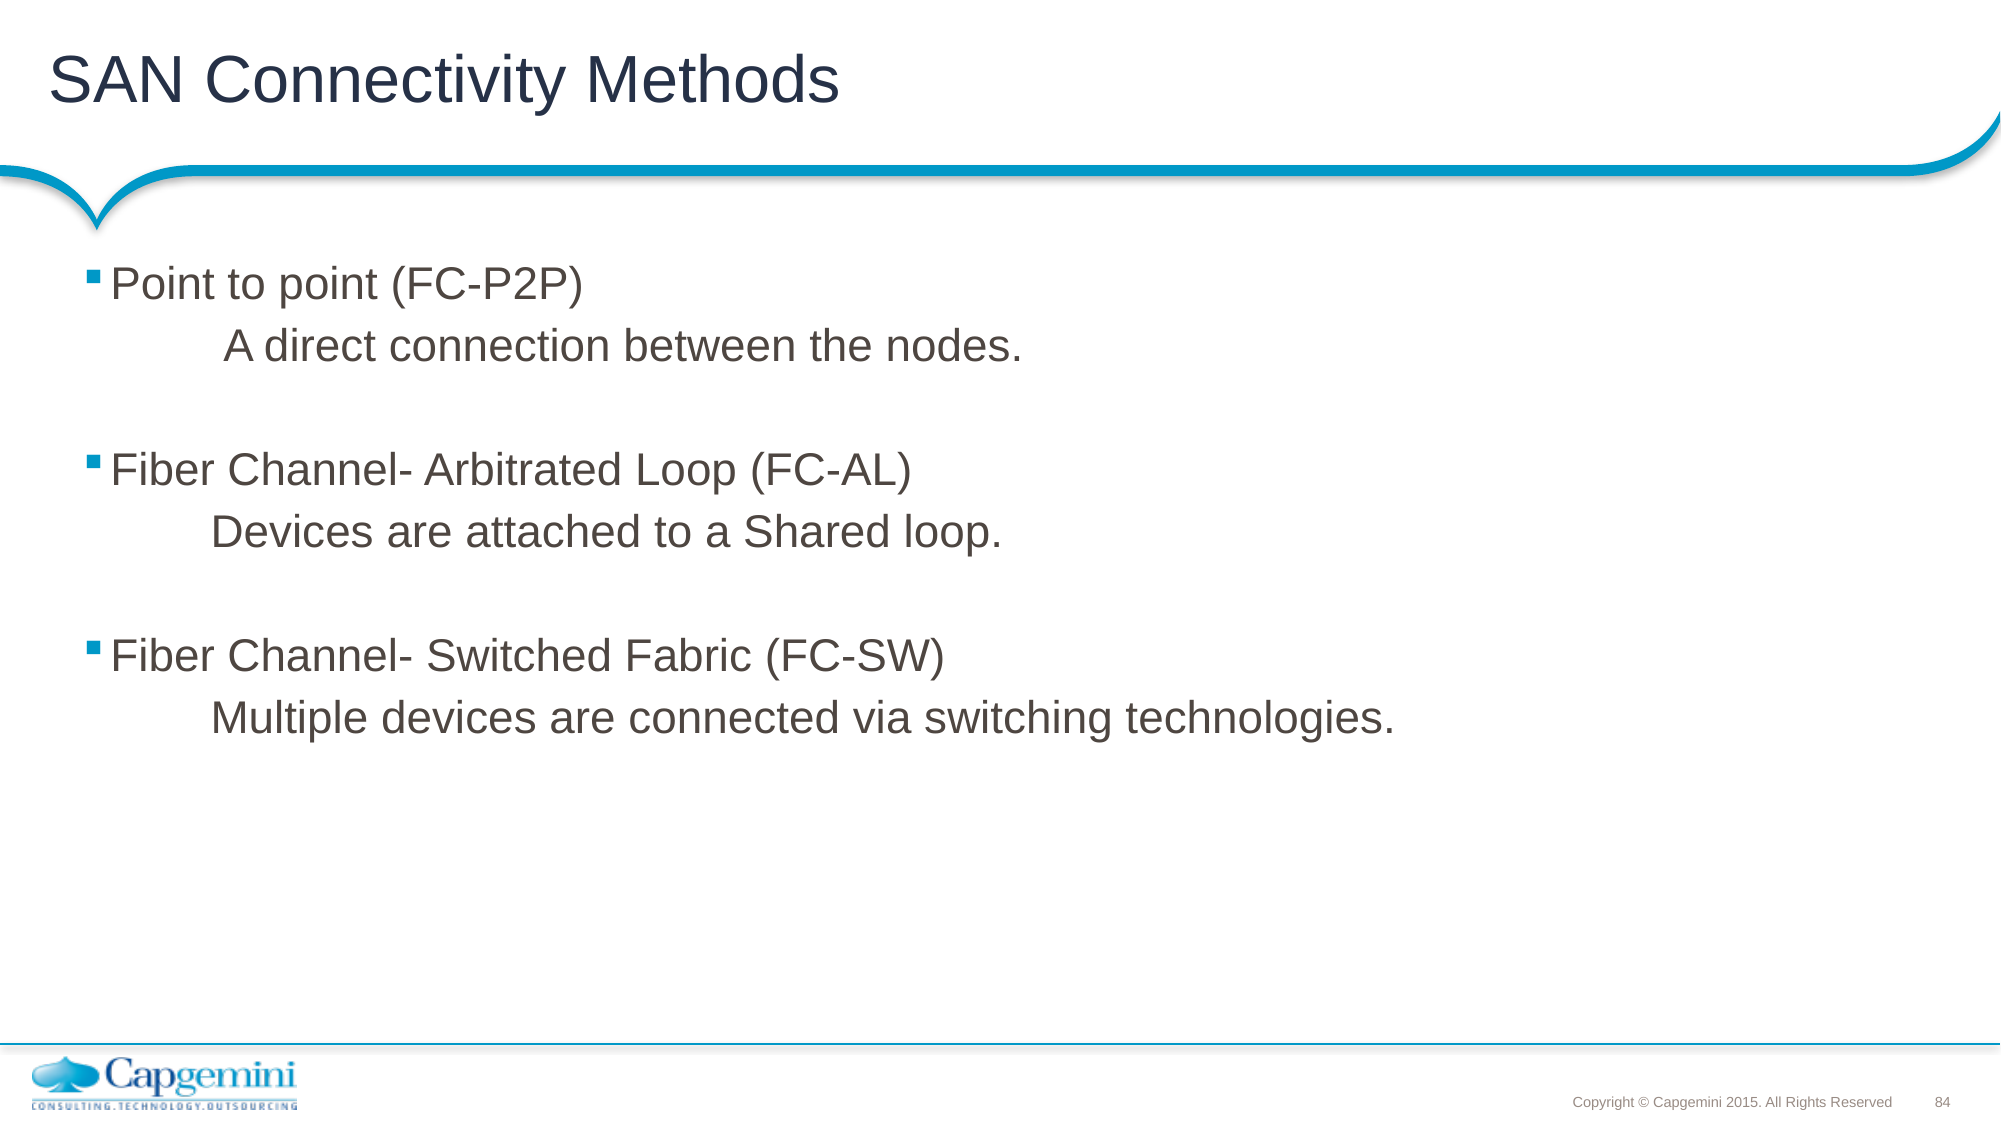

# SAN Connectivity Methods
Point to point (FC-P2P)
           A direct connection between the nodes.

Fiber Channel- Arbitrated Loop (FC-AL)
          Devices are attached to a Shared loop.

Fiber Channel- Switched Fabric (FC-SW)
          Multiple devices are connected via switching technologies.